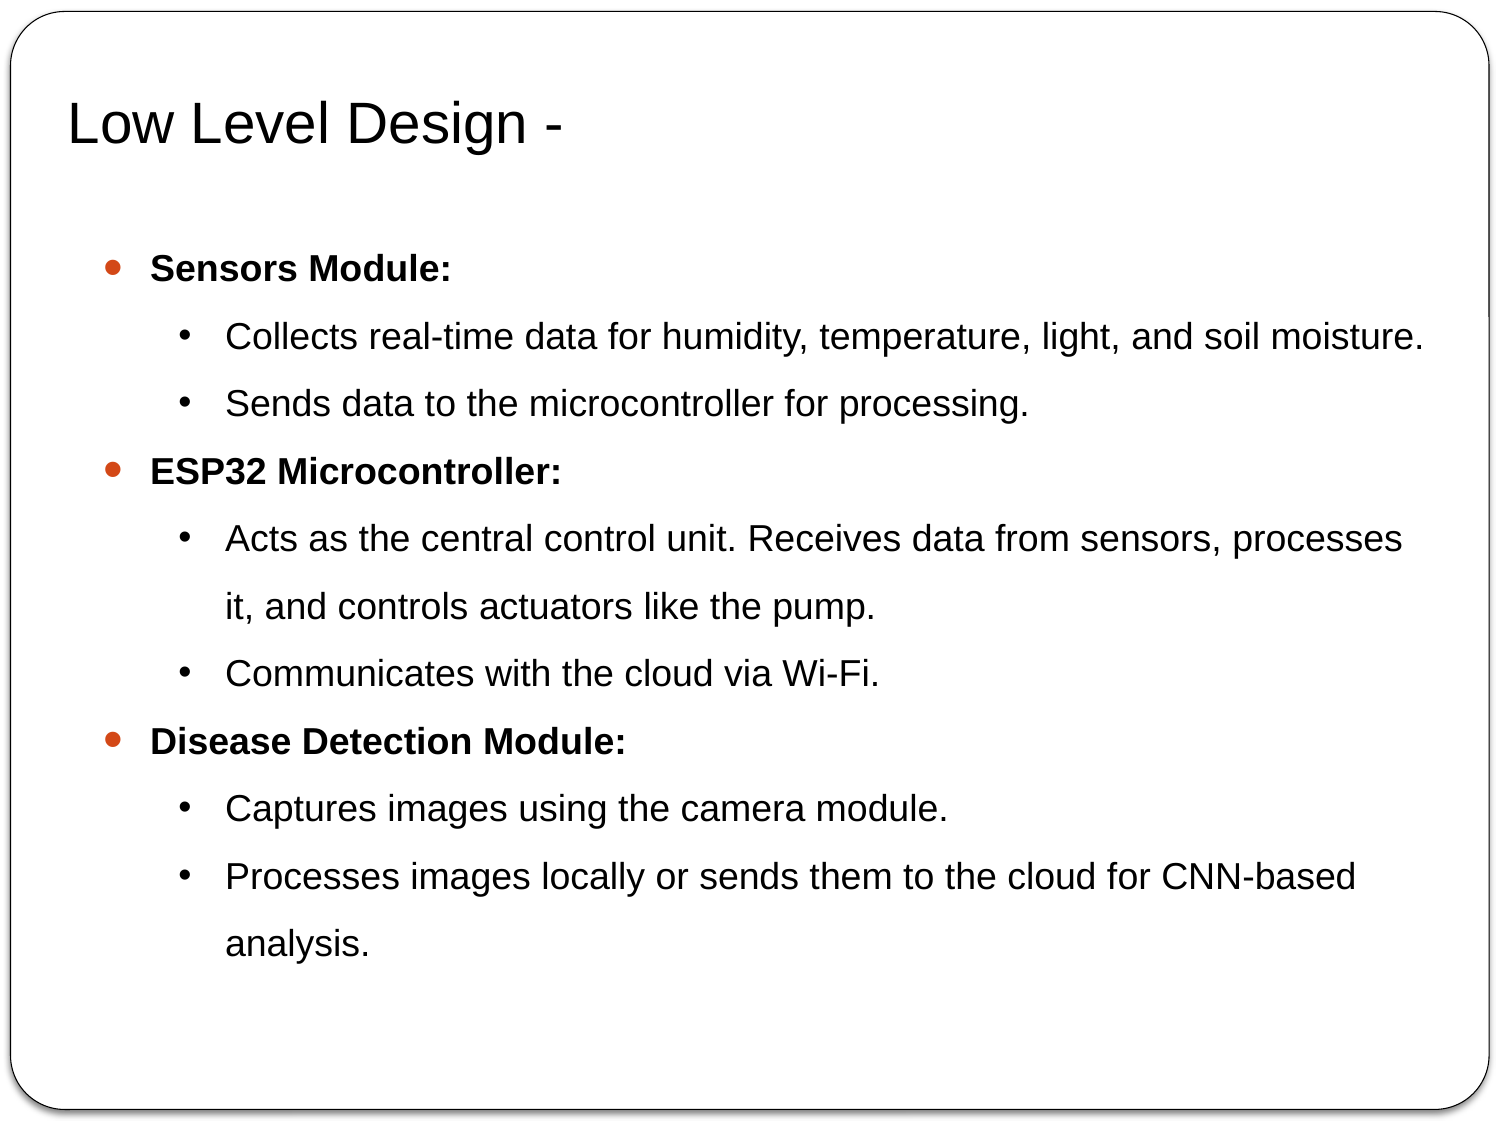

Low Level Design -

Sensors Module:
Collects real-time data for humidity, temperature, light, and soil moisture.
Sends data to the microcontroller for processing.
ESP32 Microcontroller:
Acts as the central control unit. Receives data from sensors, processes it, and controls actuators like the pump.
Communicates with the cloud via Wi-Fi.
Disease Detection Module:
Captures images using the camera module.
Processes images locally or sends them to the cloud for CNN-based analysis.